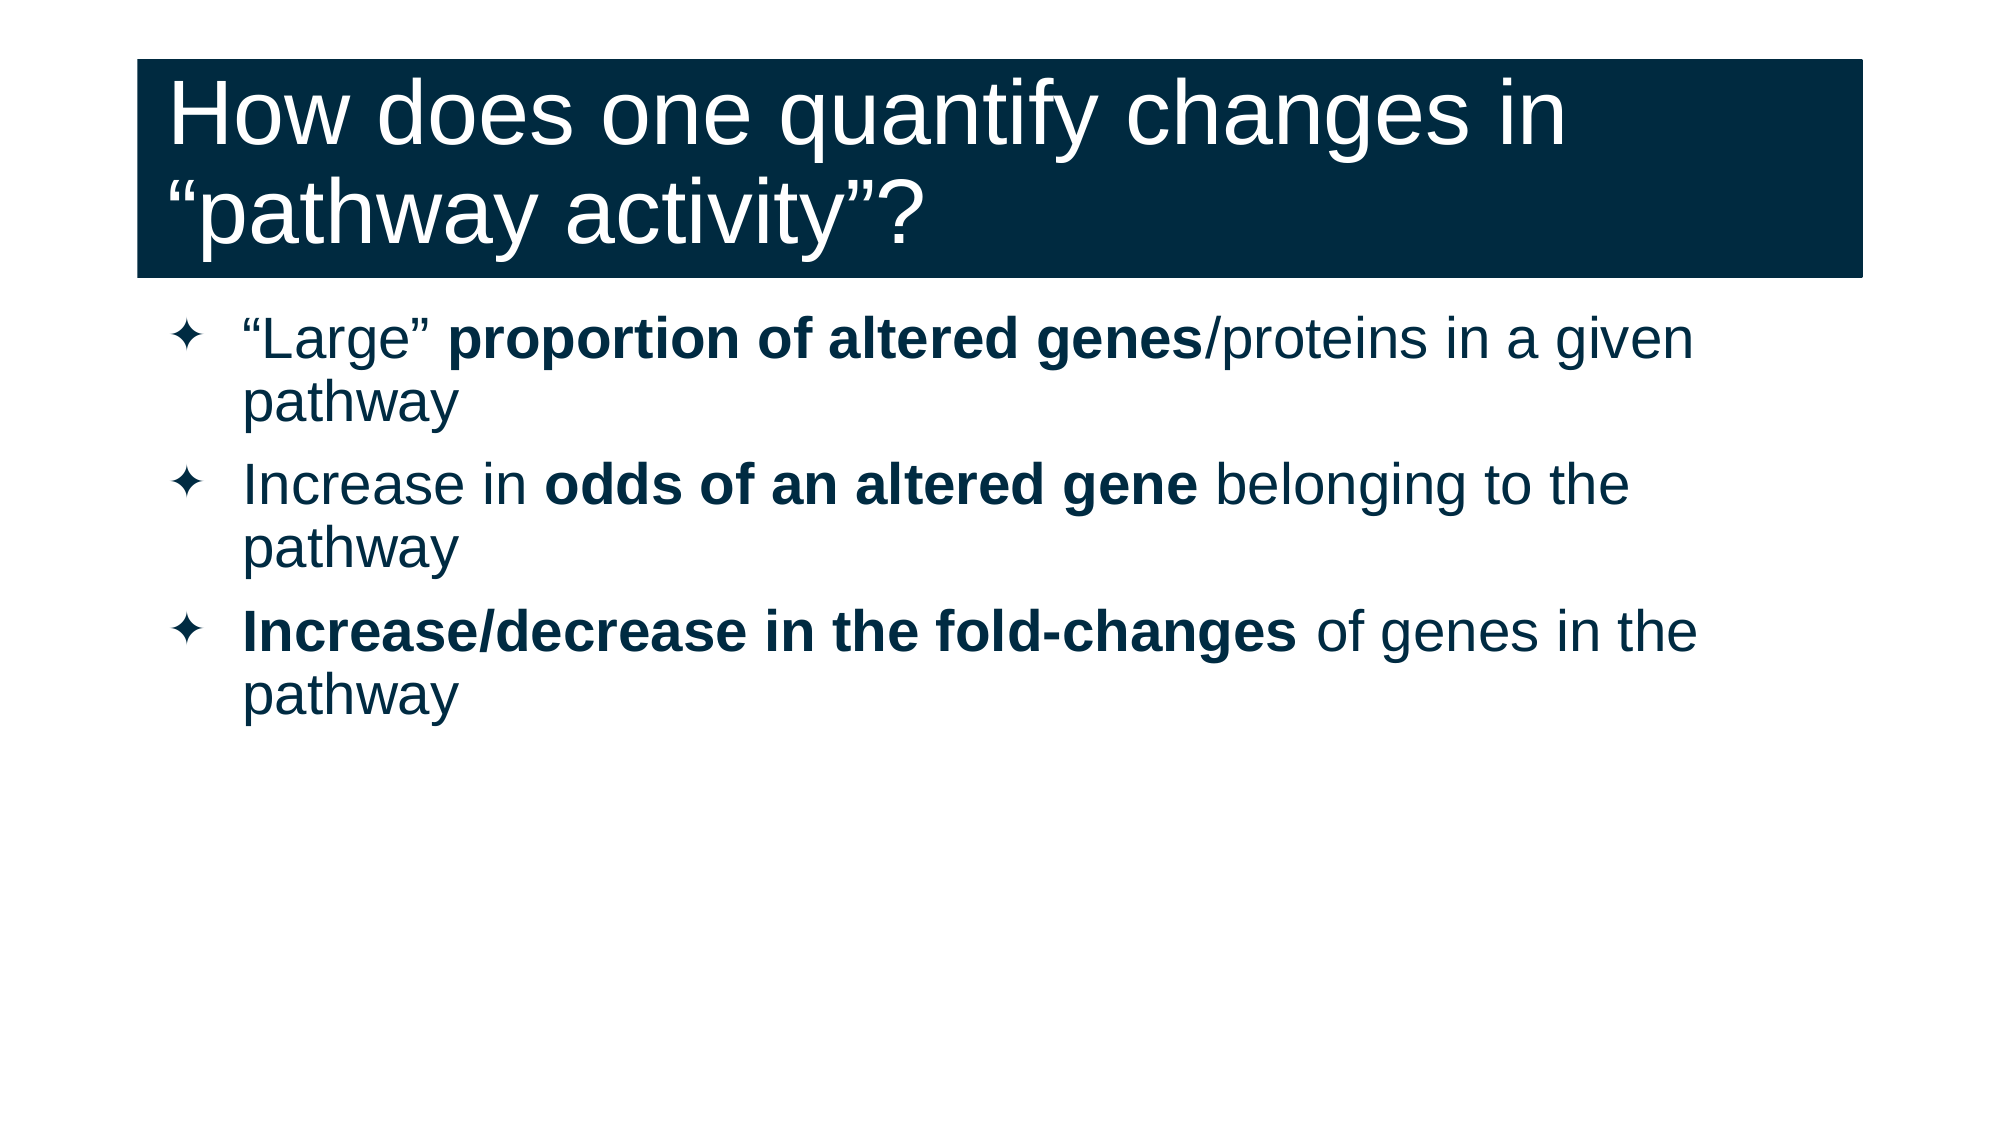

# How does one quantify changes in “pathway activity”?
“Large” proportion of altered genes/proteins in a given pathway
Increase in odds of an altered gene belonging to the pathway
Increase/decrease in the fold-changes of genes in the pathway